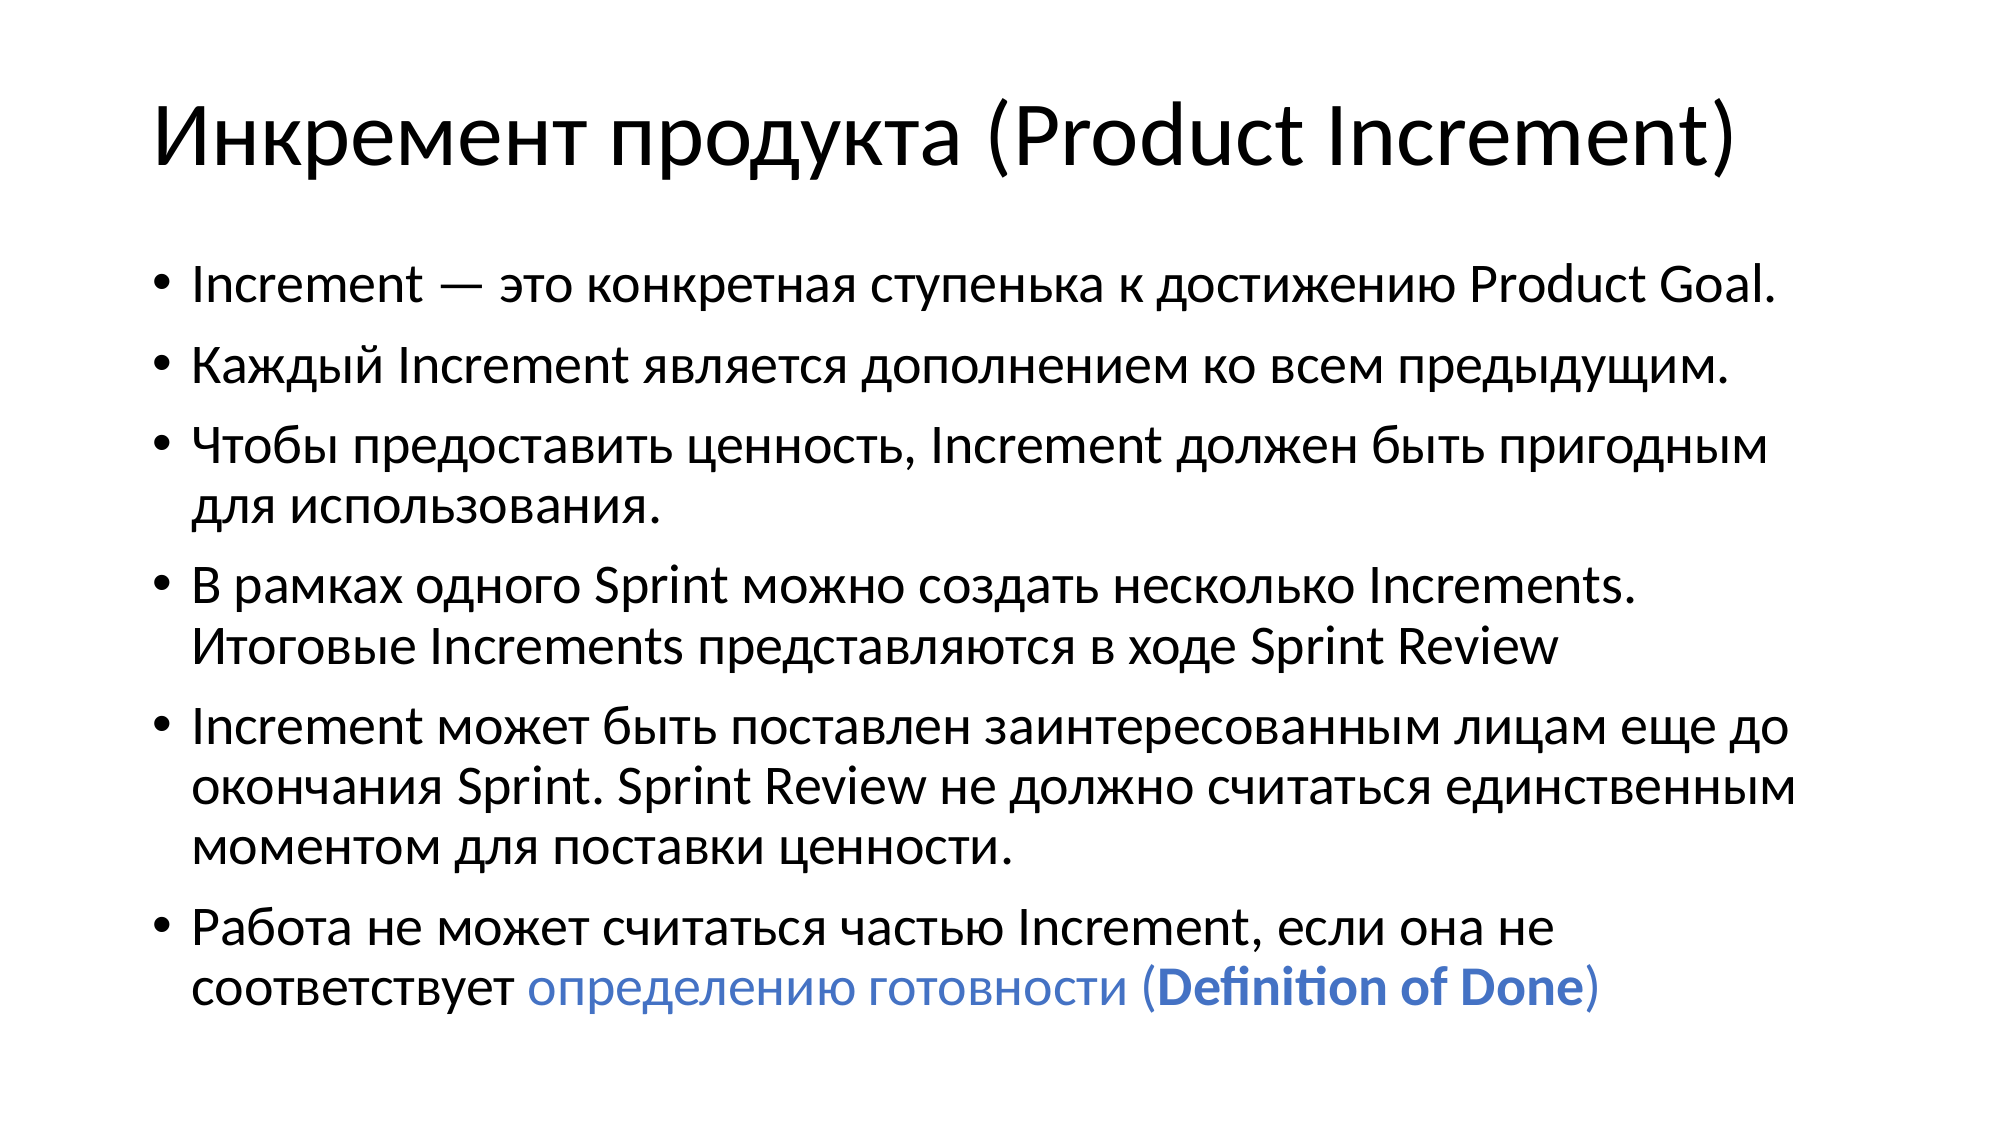

# Инкремент продукта (Product Increment)
Increment — это конкретная ступенька к достижению Product Goal.
Каждый Increment является дополнением ко всем предыдущим.
Чтобы предоставить ценность, Increment должен быть пригодным для использования.
В рамках одного Sprint можно создать несколько Increments. Итоговые Increments представляются в ходе Sprint Review
Increment может быть поставлен заинтересованным лицам еще до окончания Sprint. Sprint Review не должно считаться единственным моментом для поставки ценности.
Работа не может считаться частью Increment, если она не соответствует определению готовности (Definition of Done)